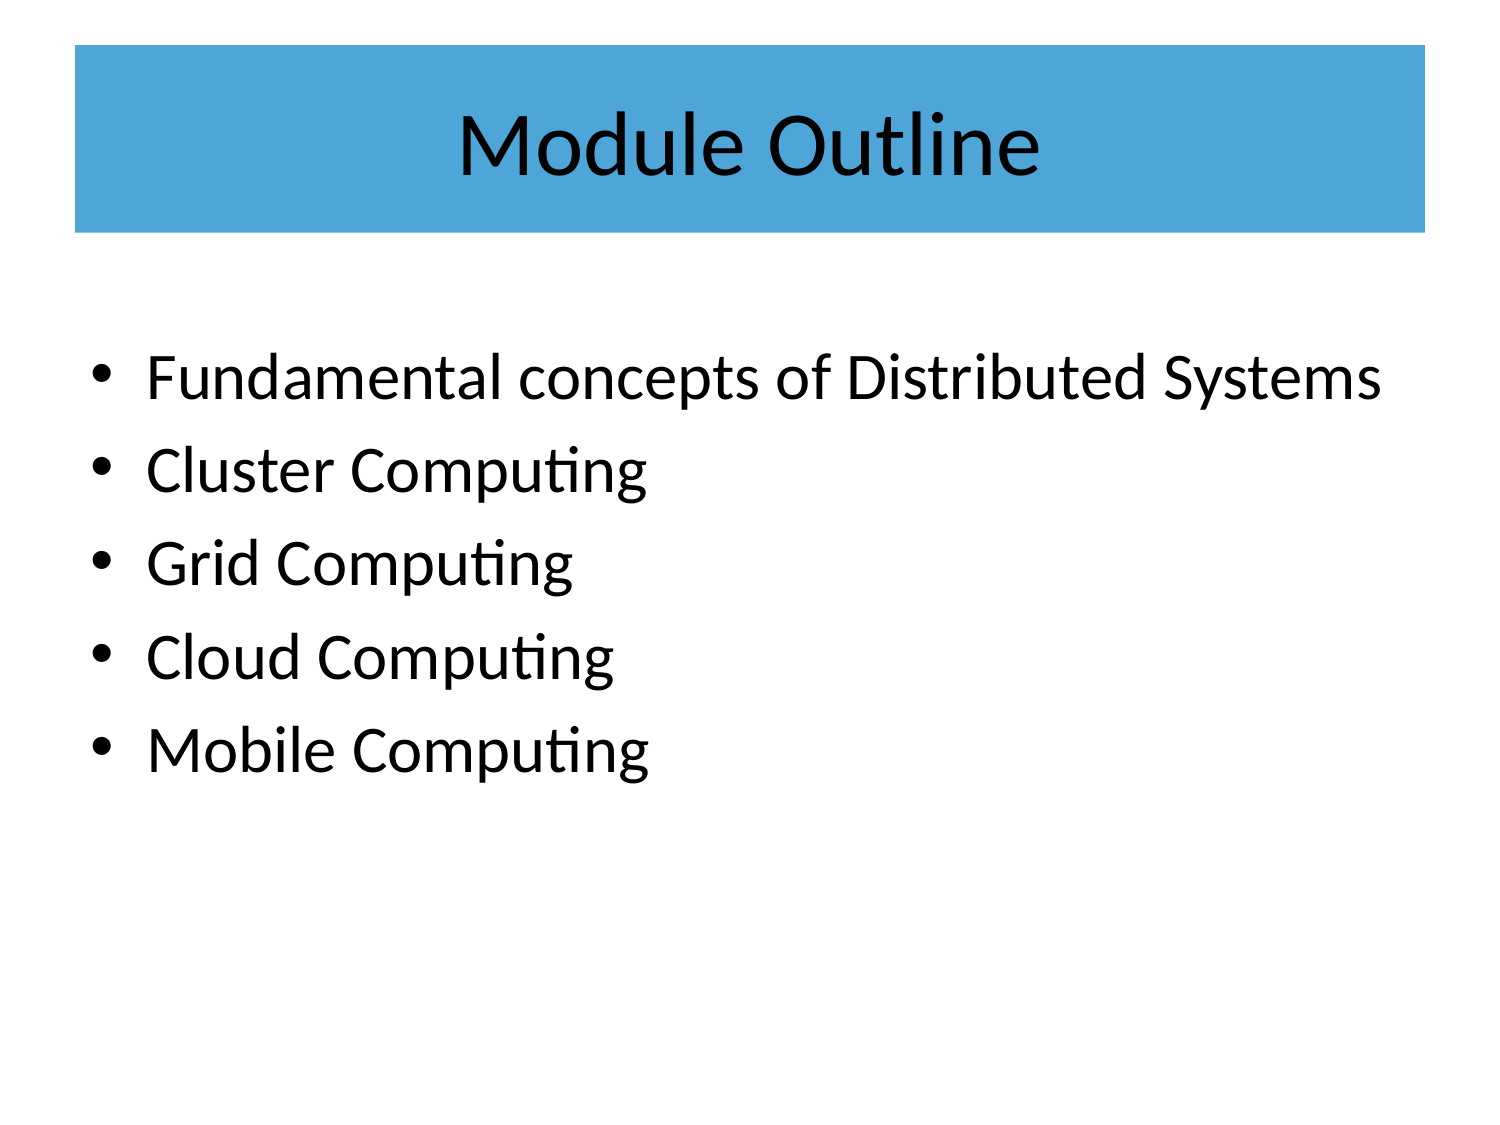

# Module Outline
Fundamental concepts of Distributed Systems
Cluster Computing
Grid Computing
Cloud Computing
Mobile Computing